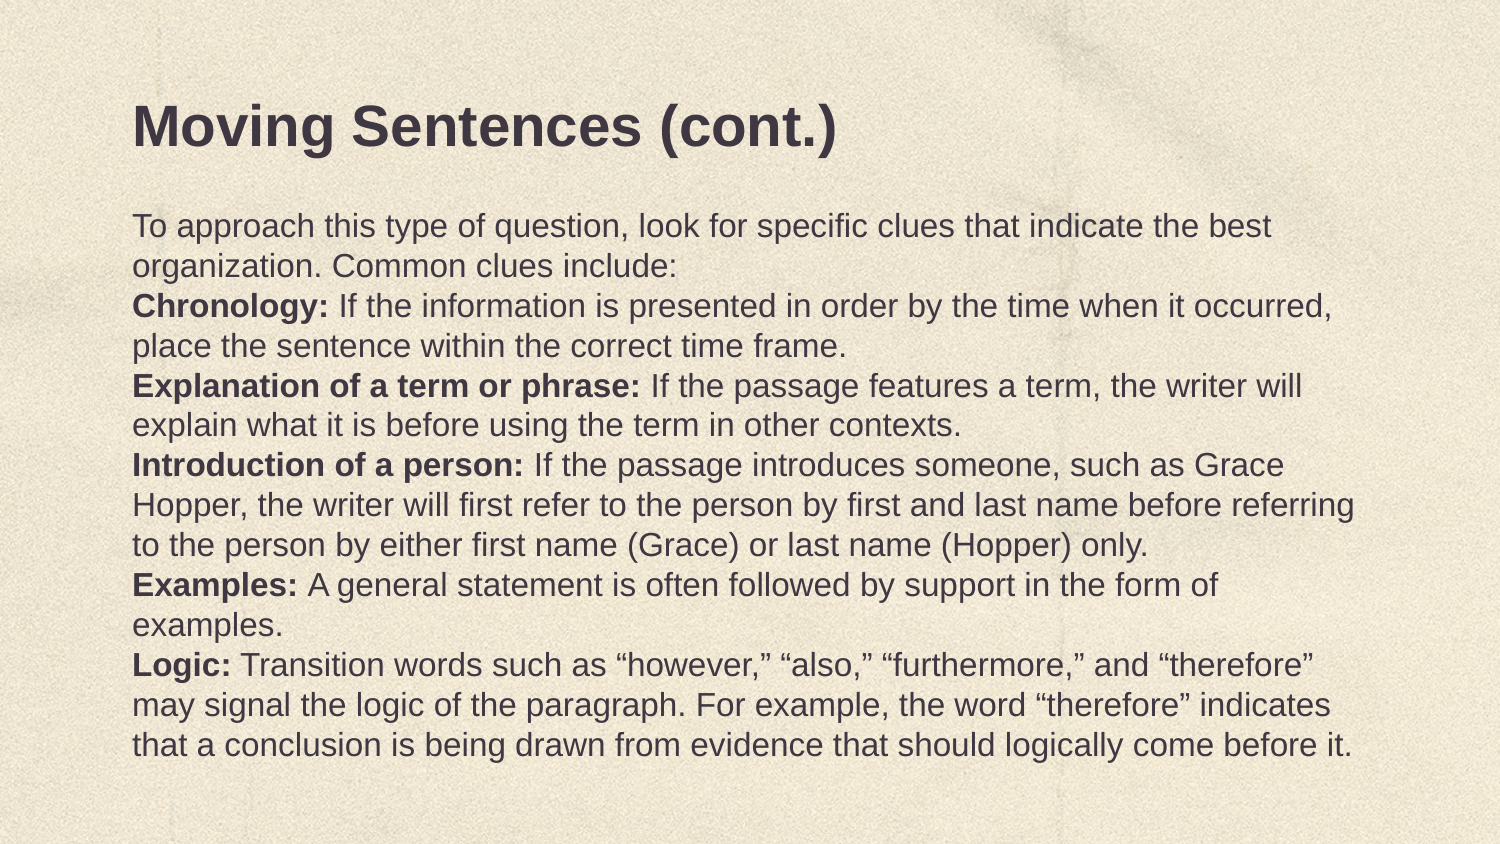

# Moving Sentences (cont.)
To approach this type of question, look for specific clues that indicate the best organization. Common clues include:
Chronology: If the information is presented in order by the time when it occurred, place the sentence within the correct time frame.
Explanation of a term or phrase: If the passage features a term, the writer will explain what it is before using the term in other contexts.
Introduction of a person: If the passage introduces someone, such as Grace Hopper, the writer will first refer to the person by first and last name before referring to the person by either first name (Grace) or last name (Hopper) only.
Examples: A general statement is often followed by support in the form of examples.
Logic: Transition words such as “however,” “also,” “furthermore,” and “therefore” may signal the logic of the paragraph. For example, the word “therefore” indicates that a conclusion is being drawn from evidence that should logically come before it.